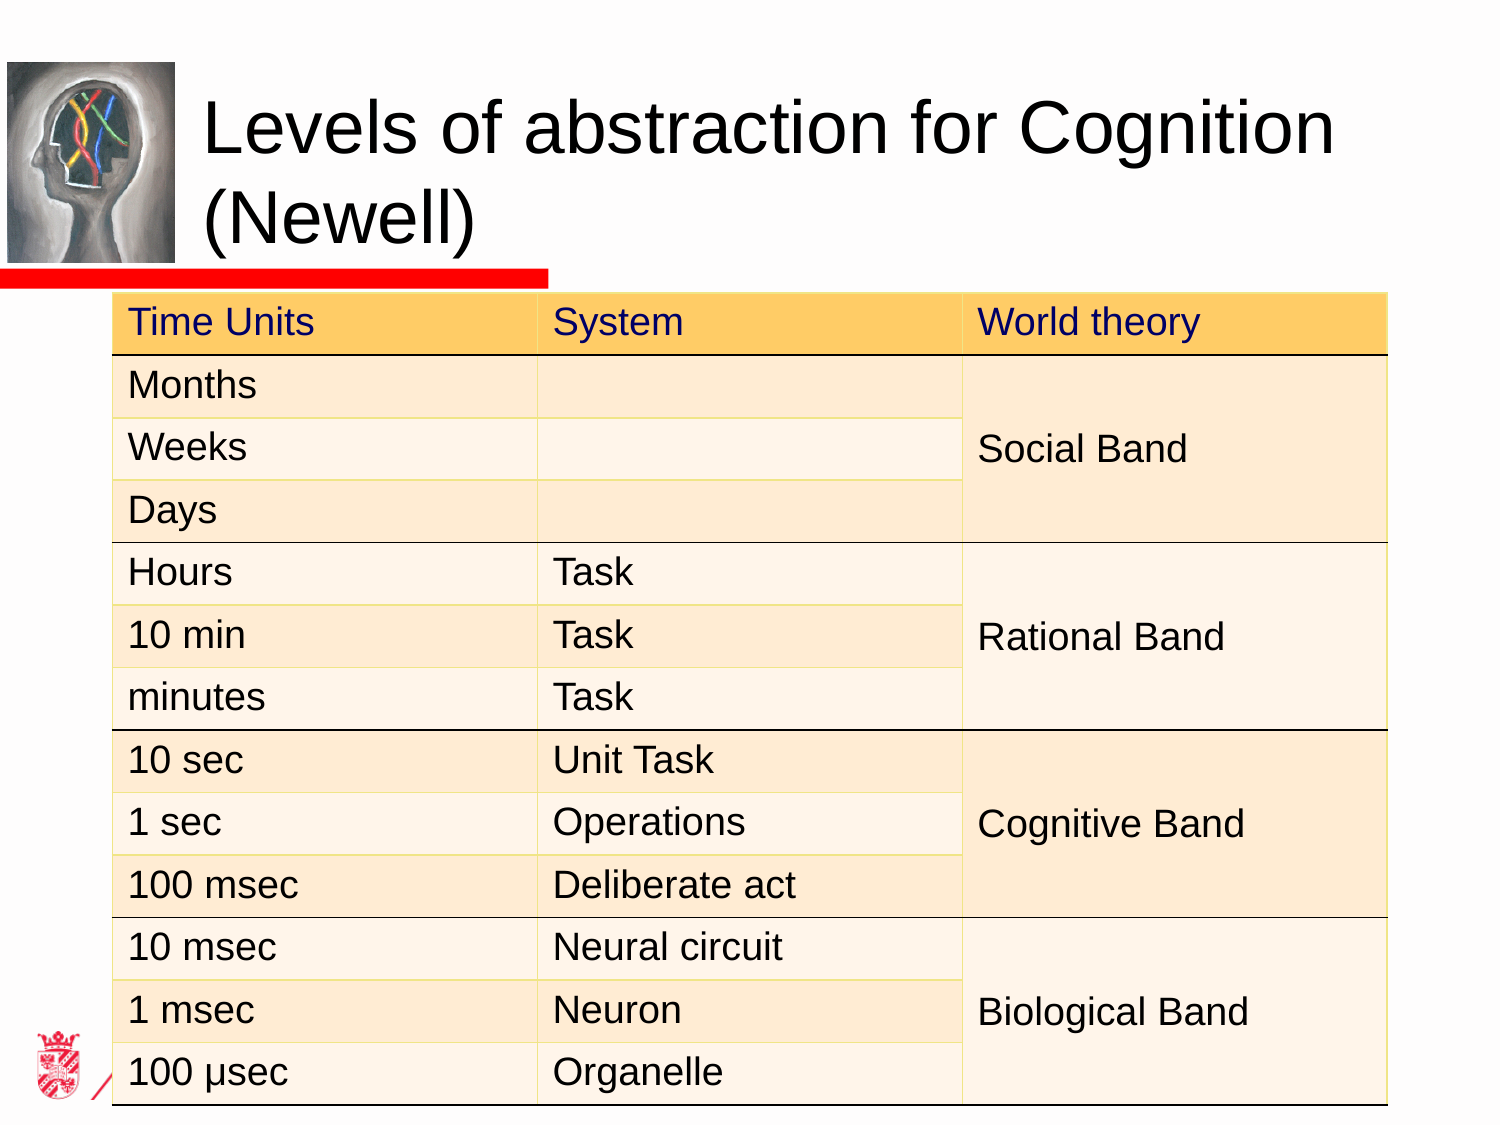

# Levels of abstraction for Cognition (Newell)
| Time Units | System | World theory |
| --- | --- | --- |
| Months |  | Social Band |
| Weeks |  |  |
| Days |  |  |
| Hours | Task | Rational Band |
| 10 min | Task |  |
| minutes | Task |  |
| 10 sec | Unit Task | Cognitive Band |
| 1 sec | Operations |  |
| 100 msec | Deliberate act |  |
| 10 msec | Neural circuit | Biological Band |
| 1 msec | Neuron |  |
| 100 μsec | Organelle |  |